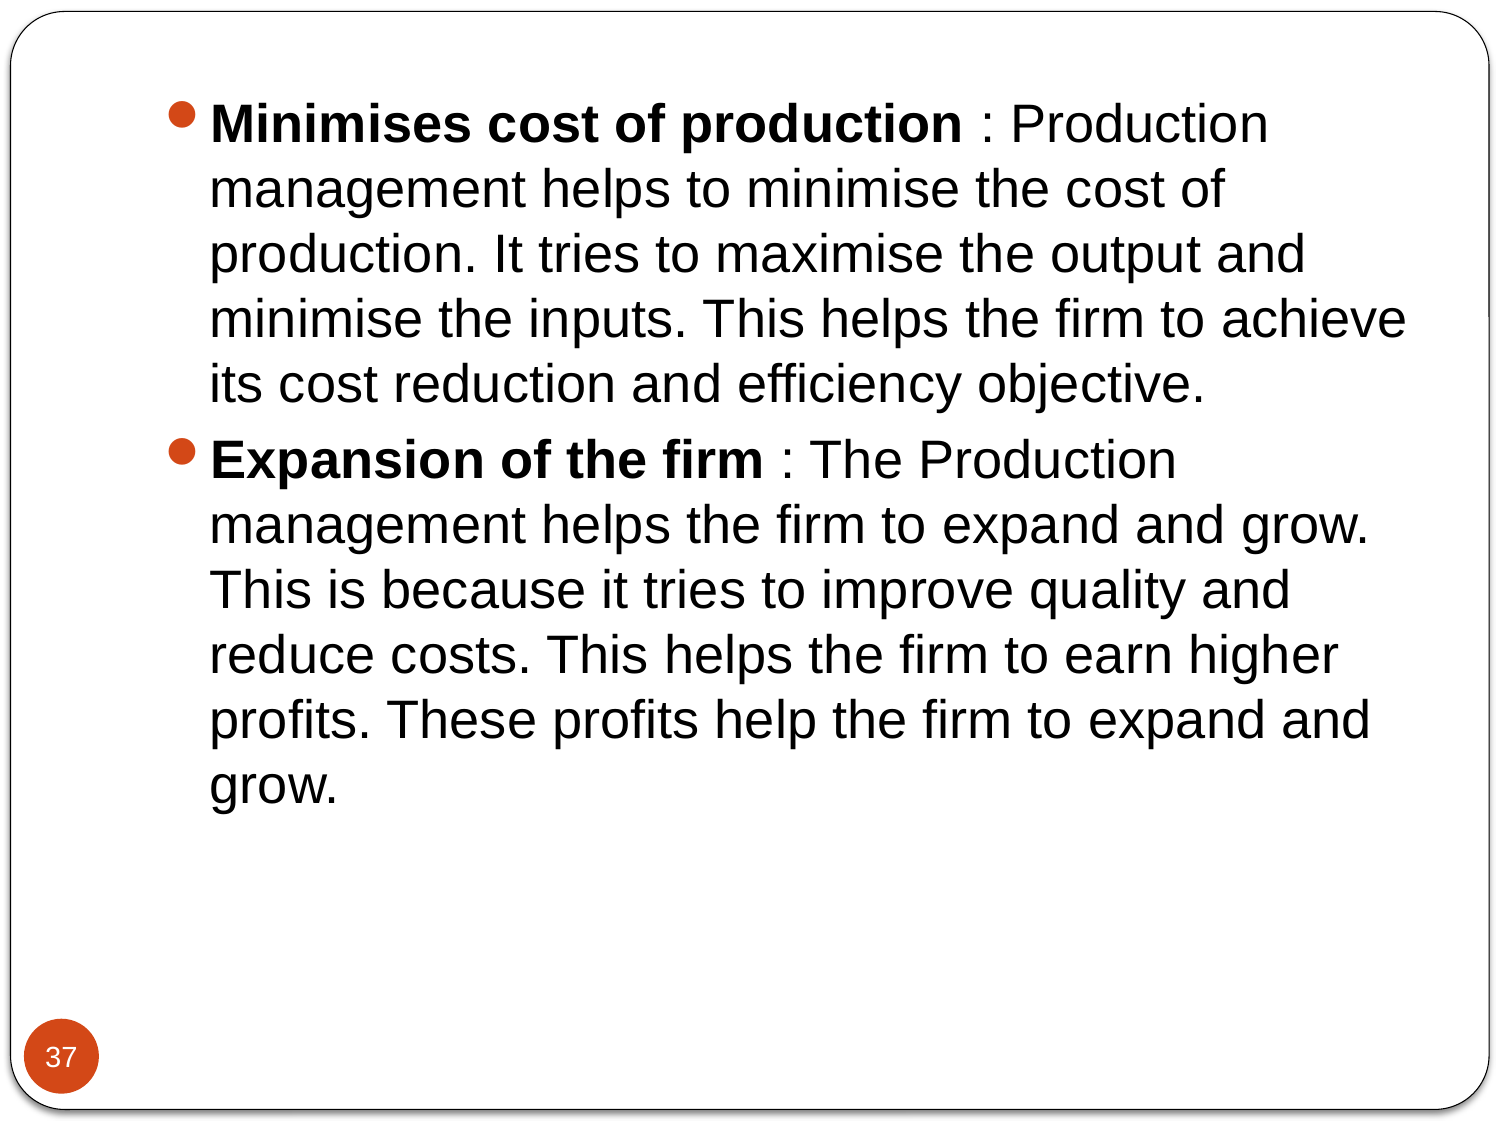

Minimises cost of production : Production management helps to minimise the cost of production. It tries to maximise the output and minimise the inputs. This helps the firm to achieve its cost reduction and efficiency objective.
Expansion of the firm : The Production management helps the firm to expand and grow. This is because it tries to improve quality and reduce costs. This helps the firm to earn higher profits. These profits help the firm to expand and grow.
37